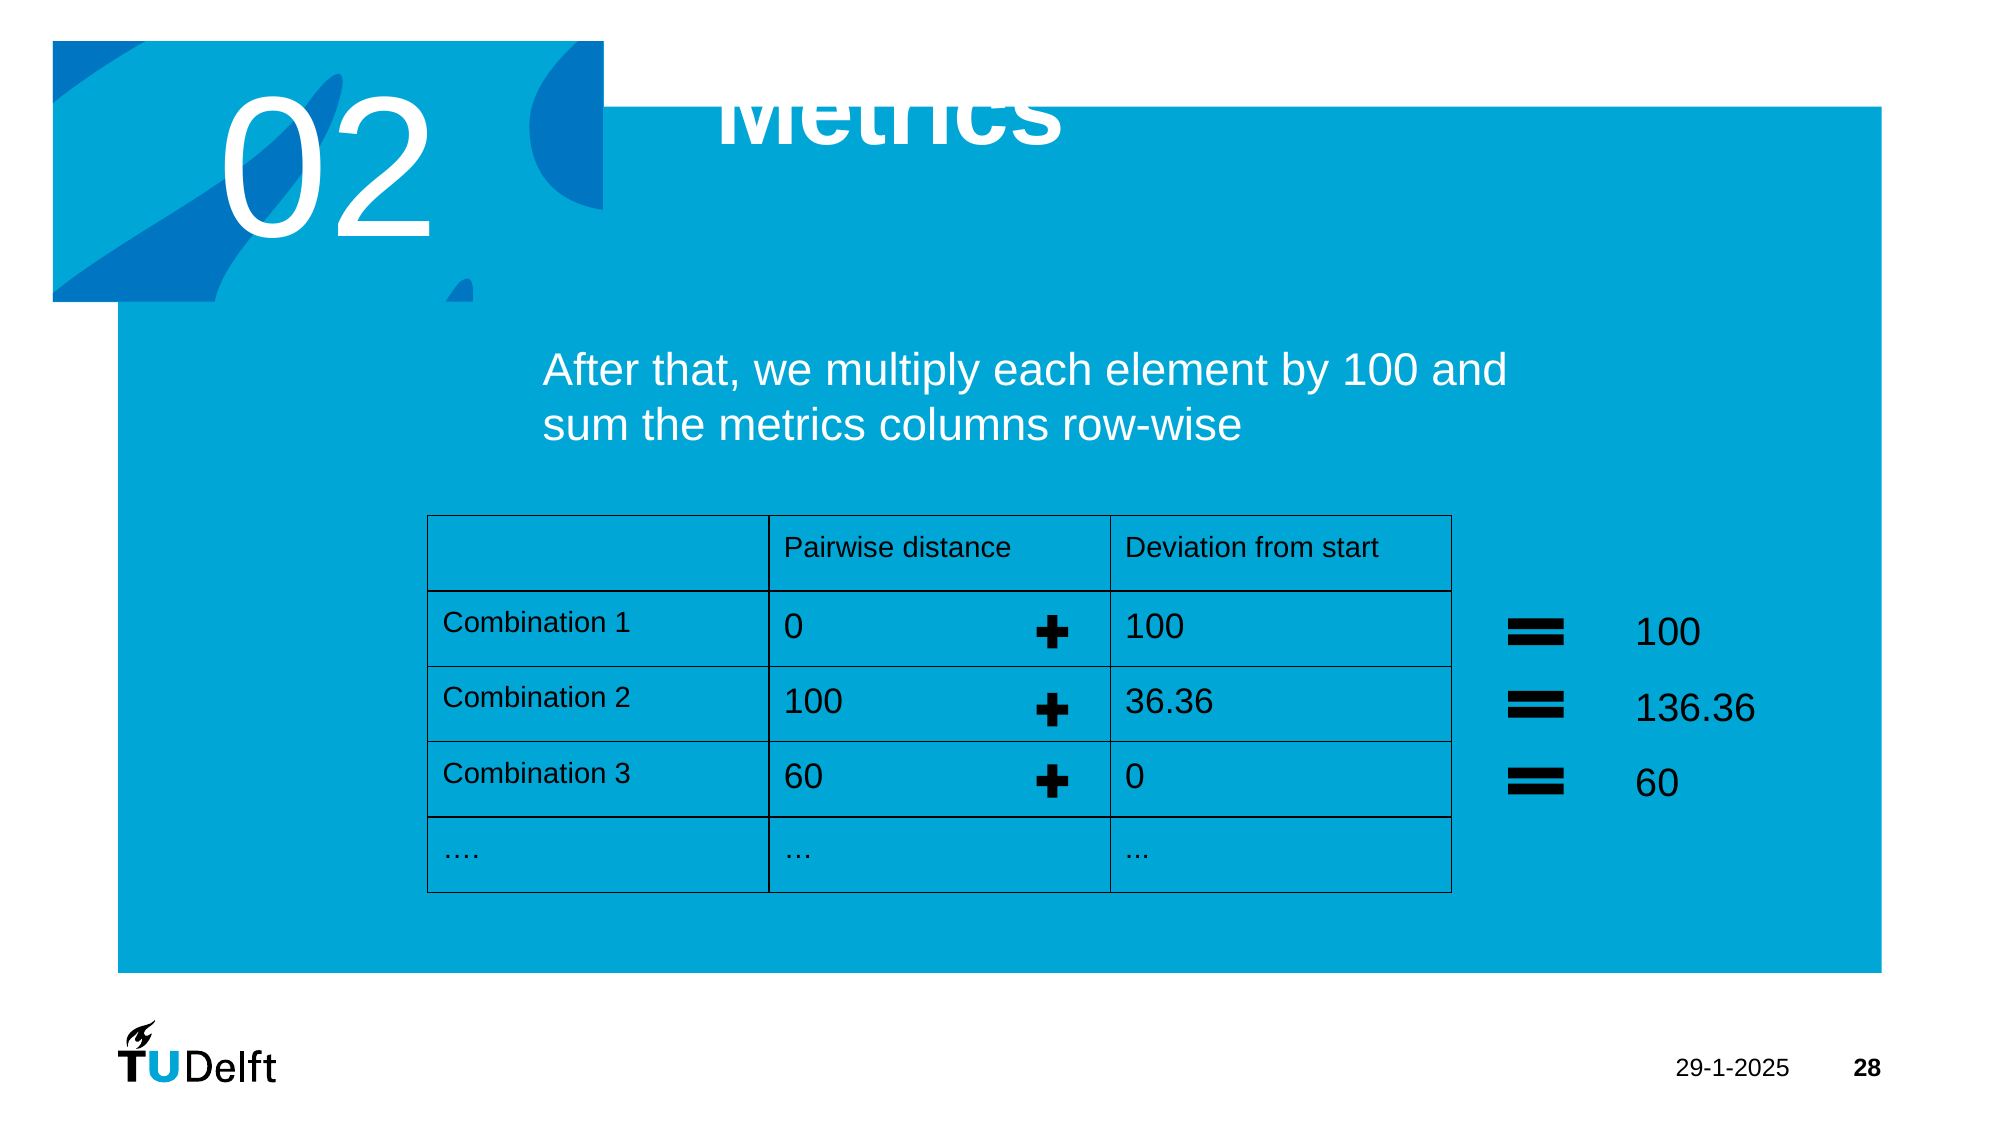

# Chapter | colour mode

02

Metrics

After that, we multiply each element by 100 and sum the metrics columns row-wise

|  | Pairwise distance | Deviation from start |
| --- | --- | --- |
| Combination 1 | 0 | 100 |
| Combination 2 | 100 | 36.36 |
| Combination 3 | 60 | 0 |
| …. | … | ... |
100

136.36

60

29-1-2025

28